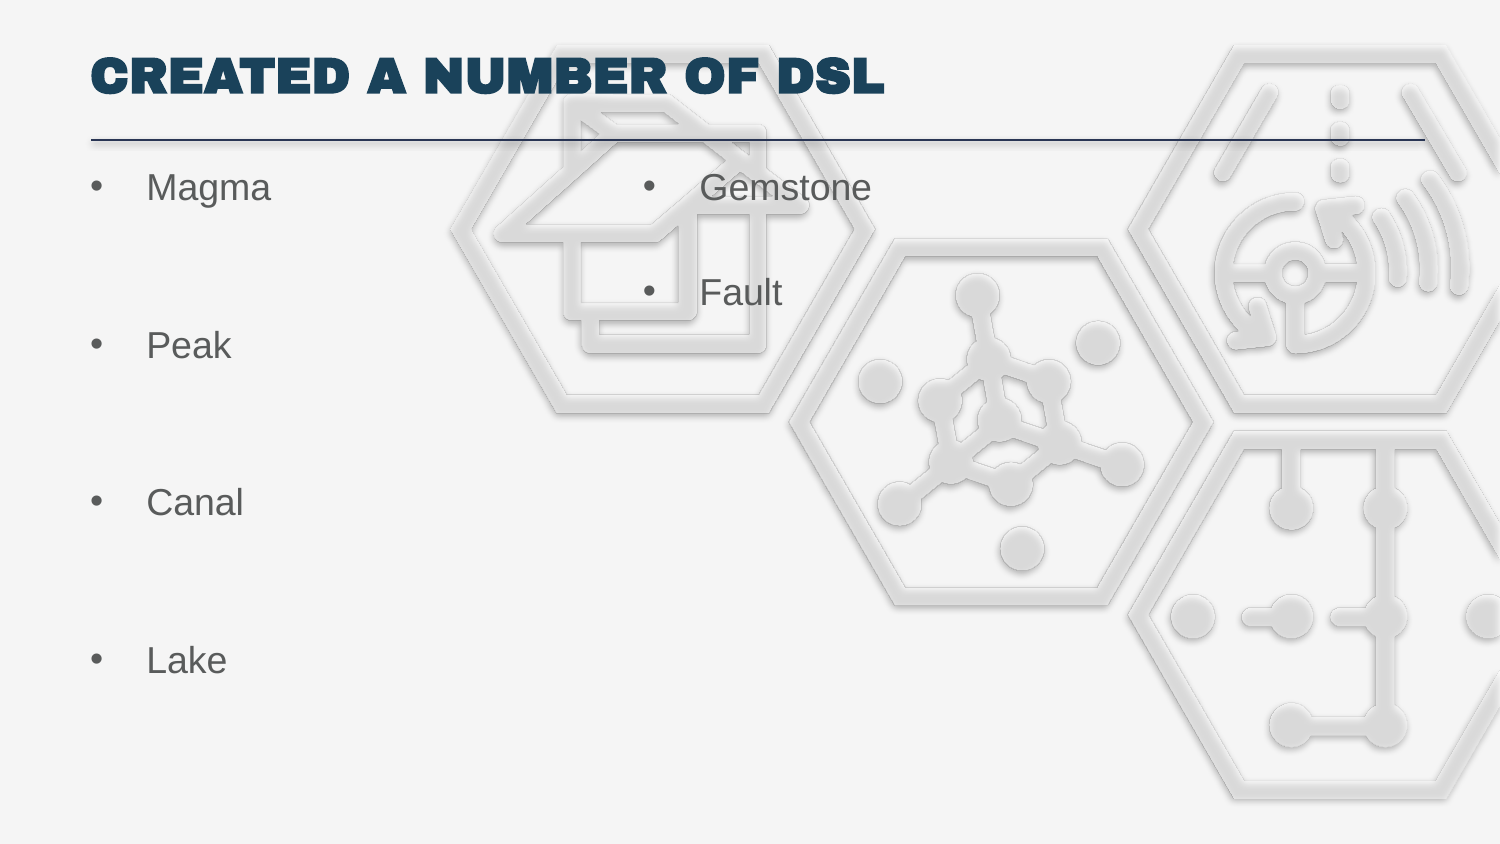

# Created A Number Of DSL
Magma

Peak

Canal

Lake
Gemstone

Fault